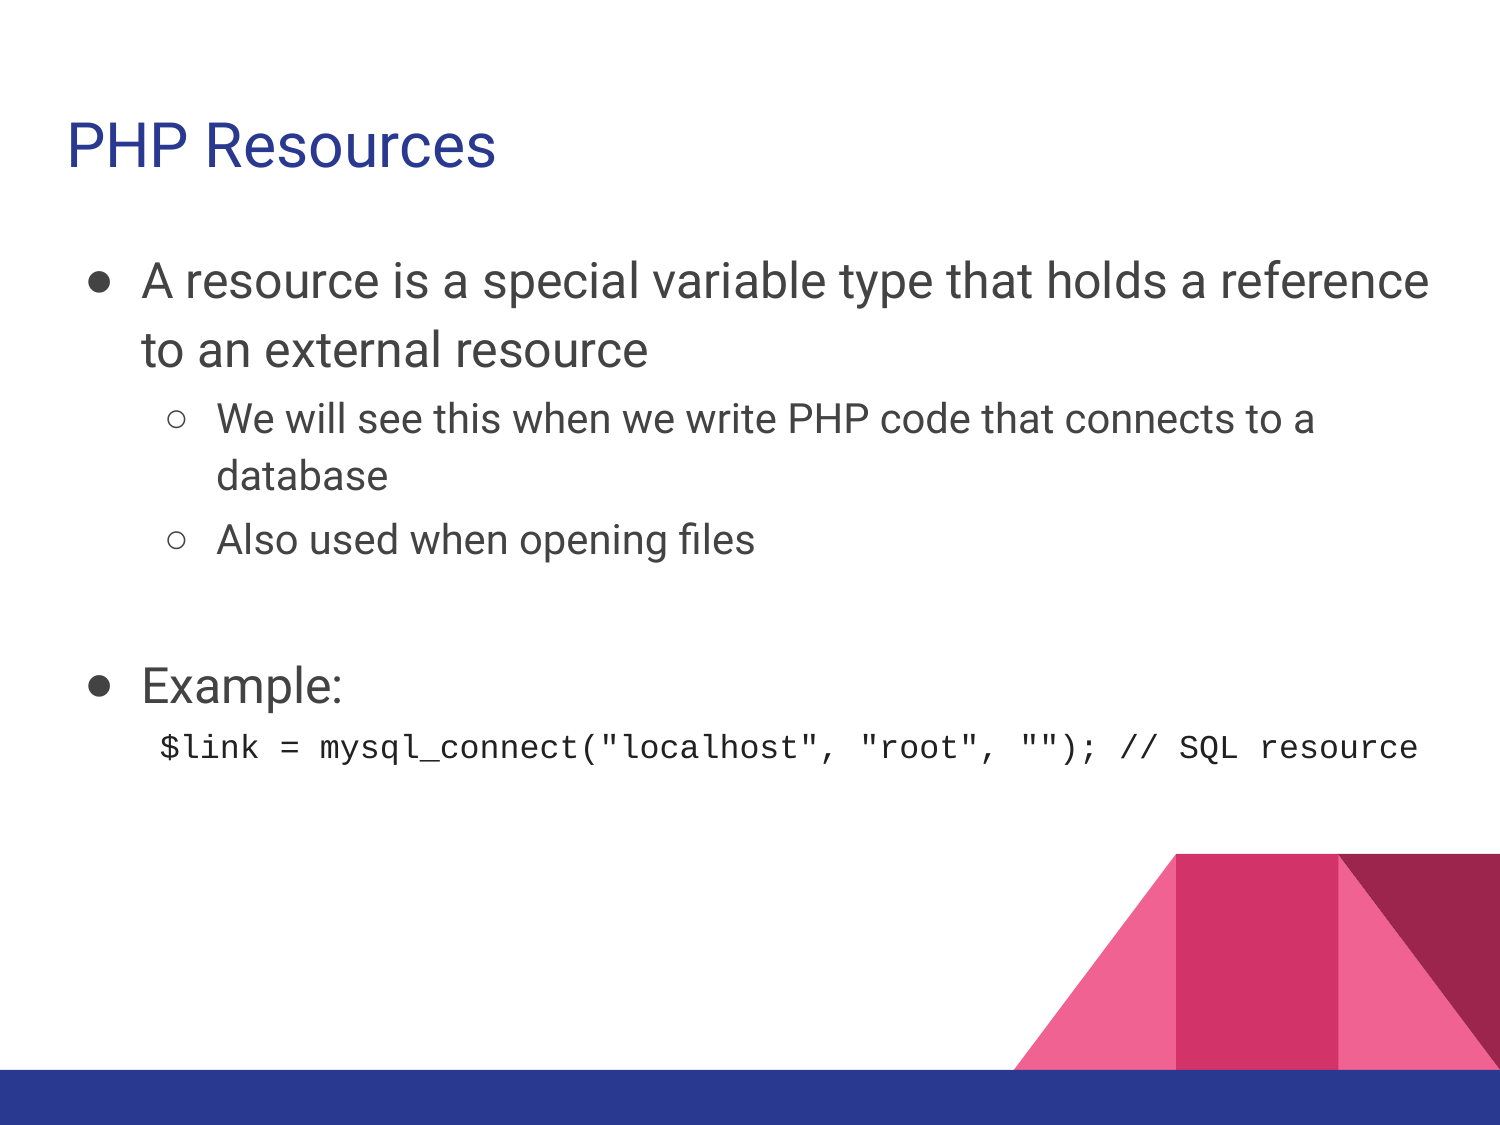

# PHP Resources
A resource is a special variable type that holds a reference to an external resource
We will see this when we write PHP code that connects to a database
Also used when opening files

Example:
$link = mysql_connect("localhost", "root", ""); // SQL resource